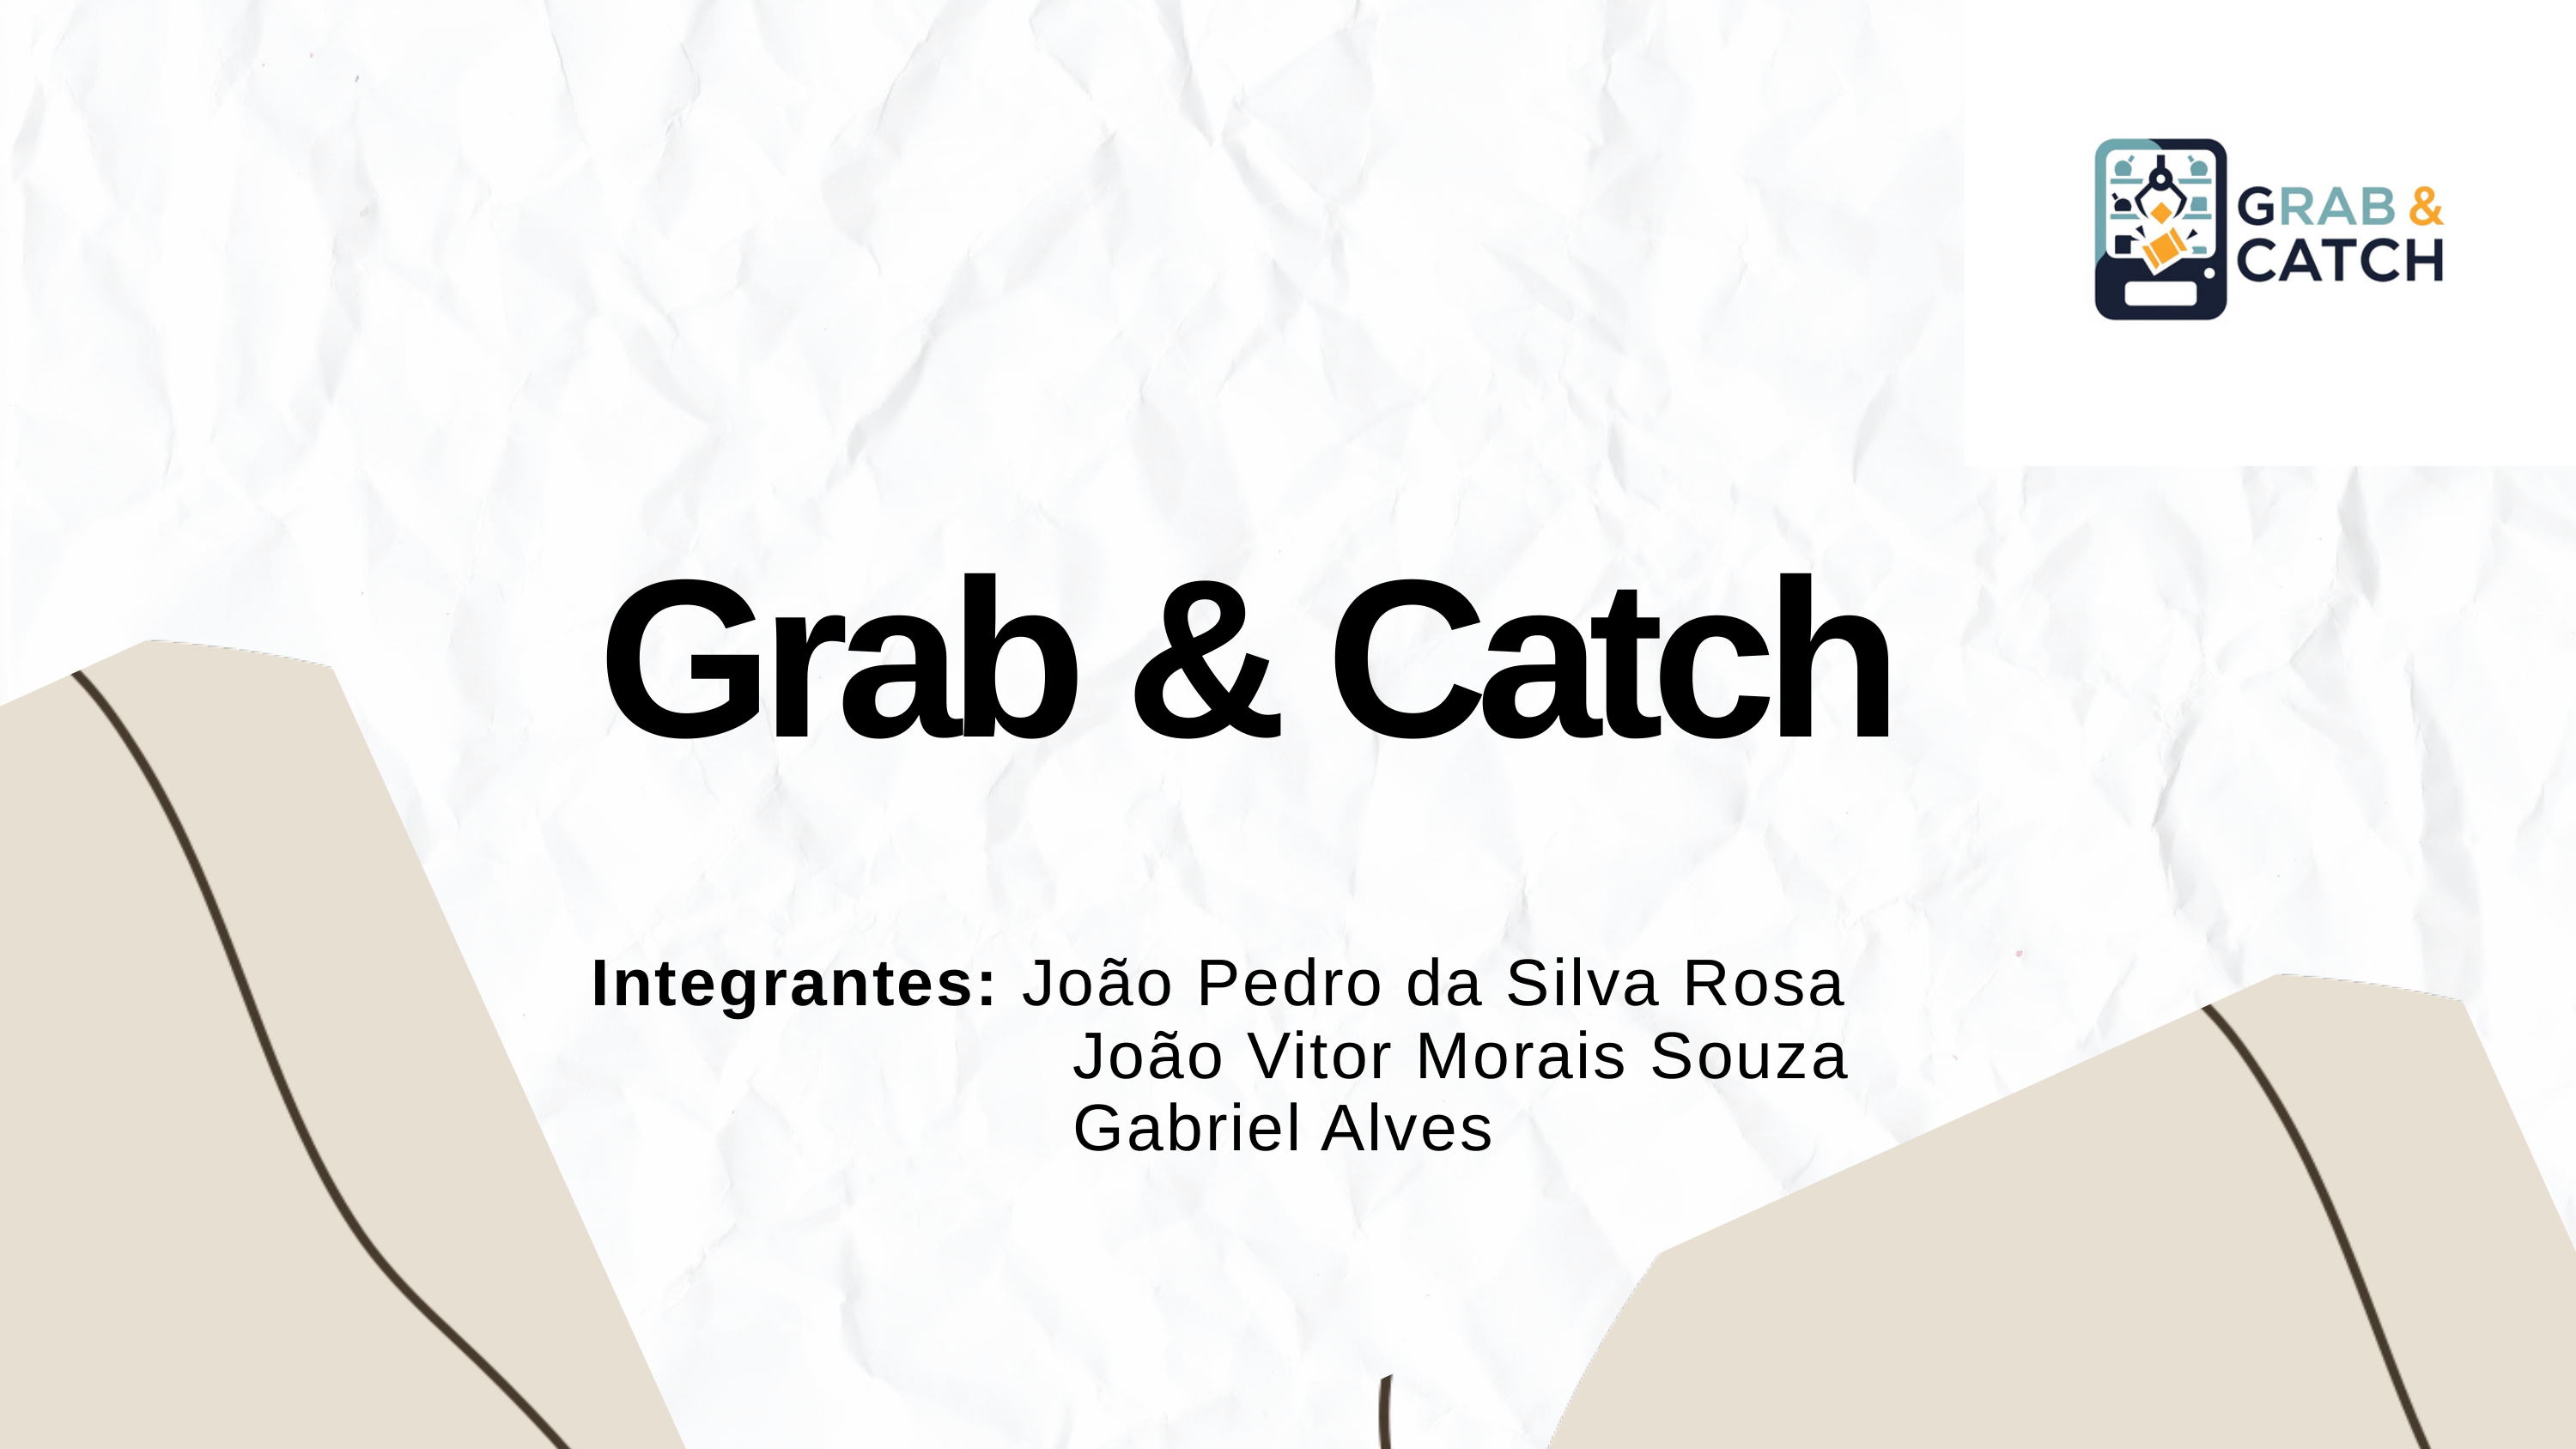

Grab & Catch

Integrantes: João Pedro da Silva Rosa
                       João Vitor Morais Souza
                       Gabriel Alves